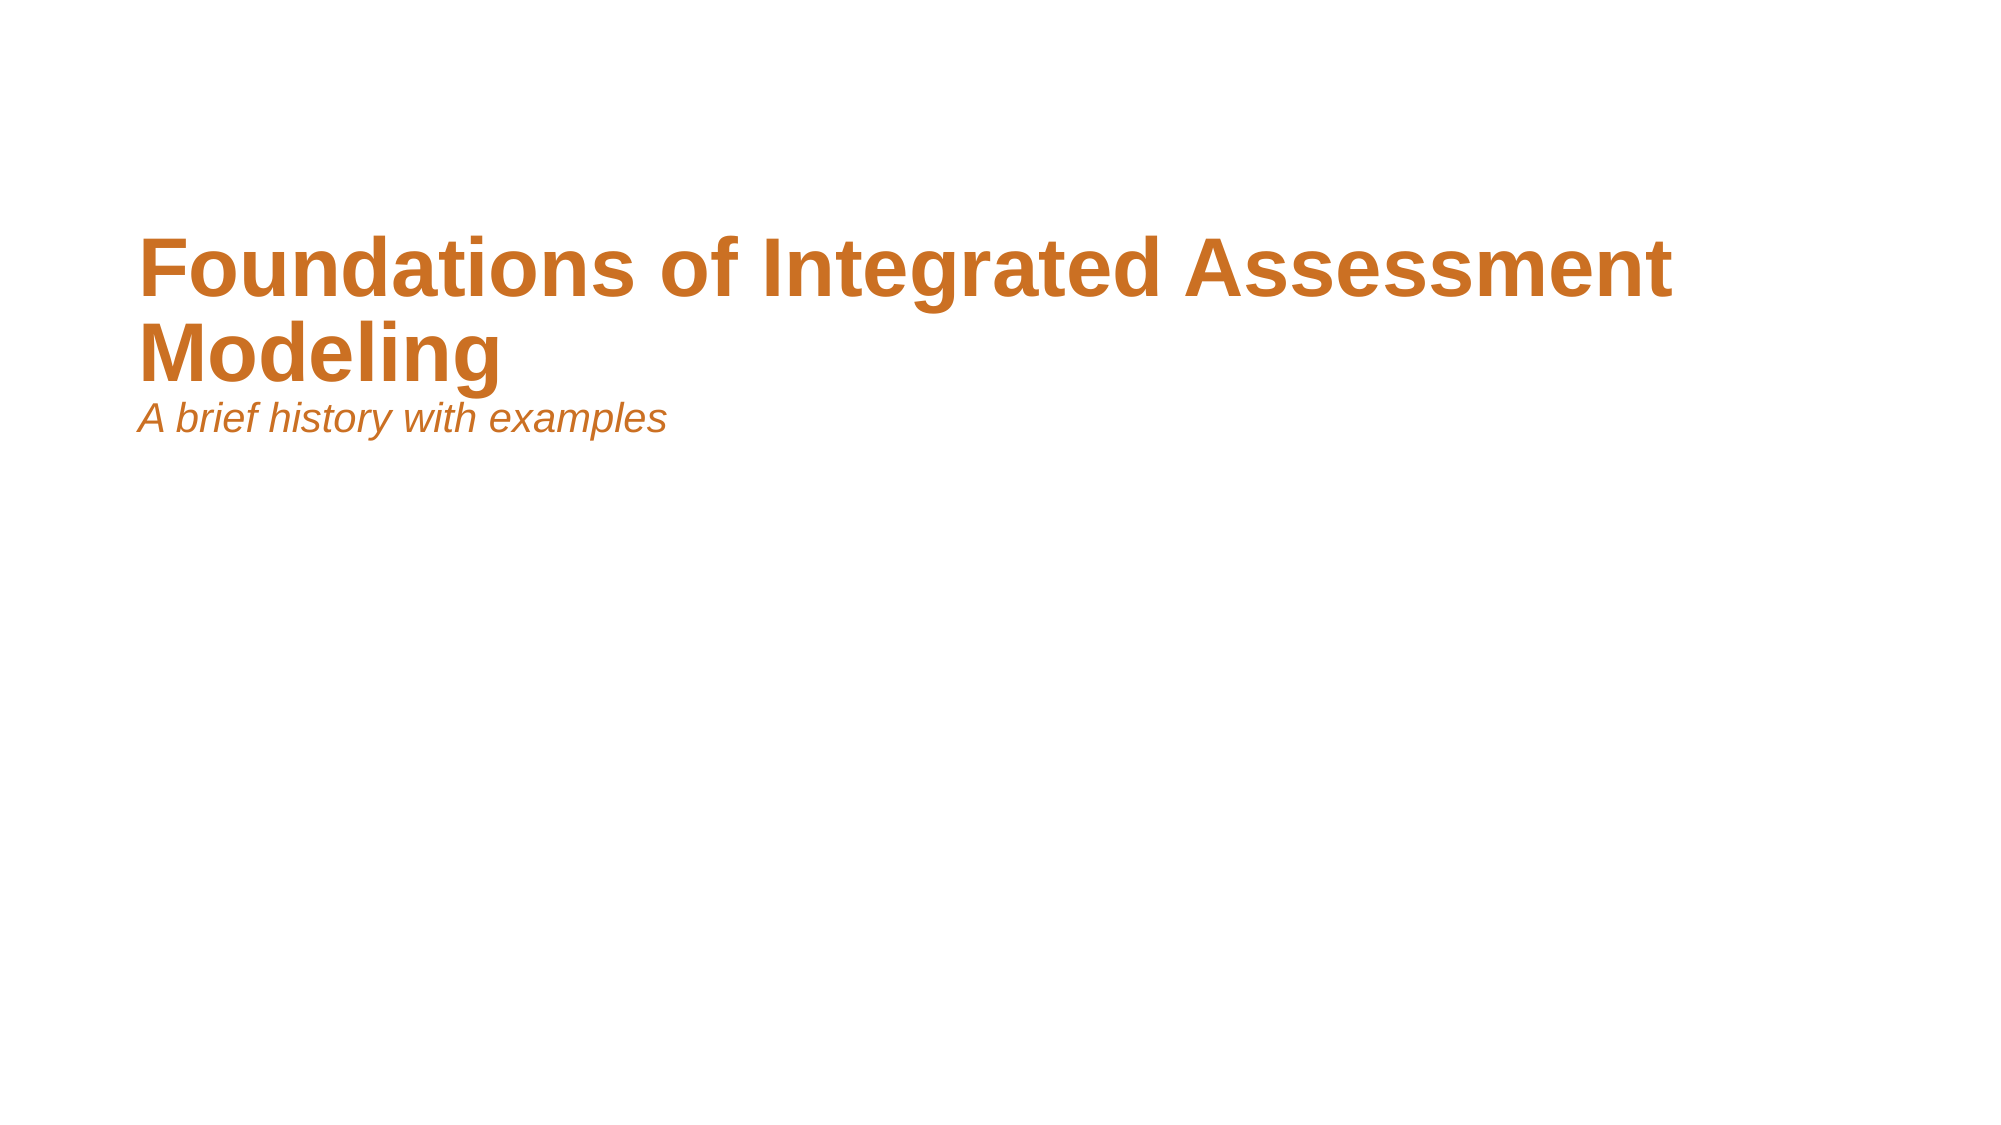

# Foundations of Integrated Assessment Modeling A brief history with examples